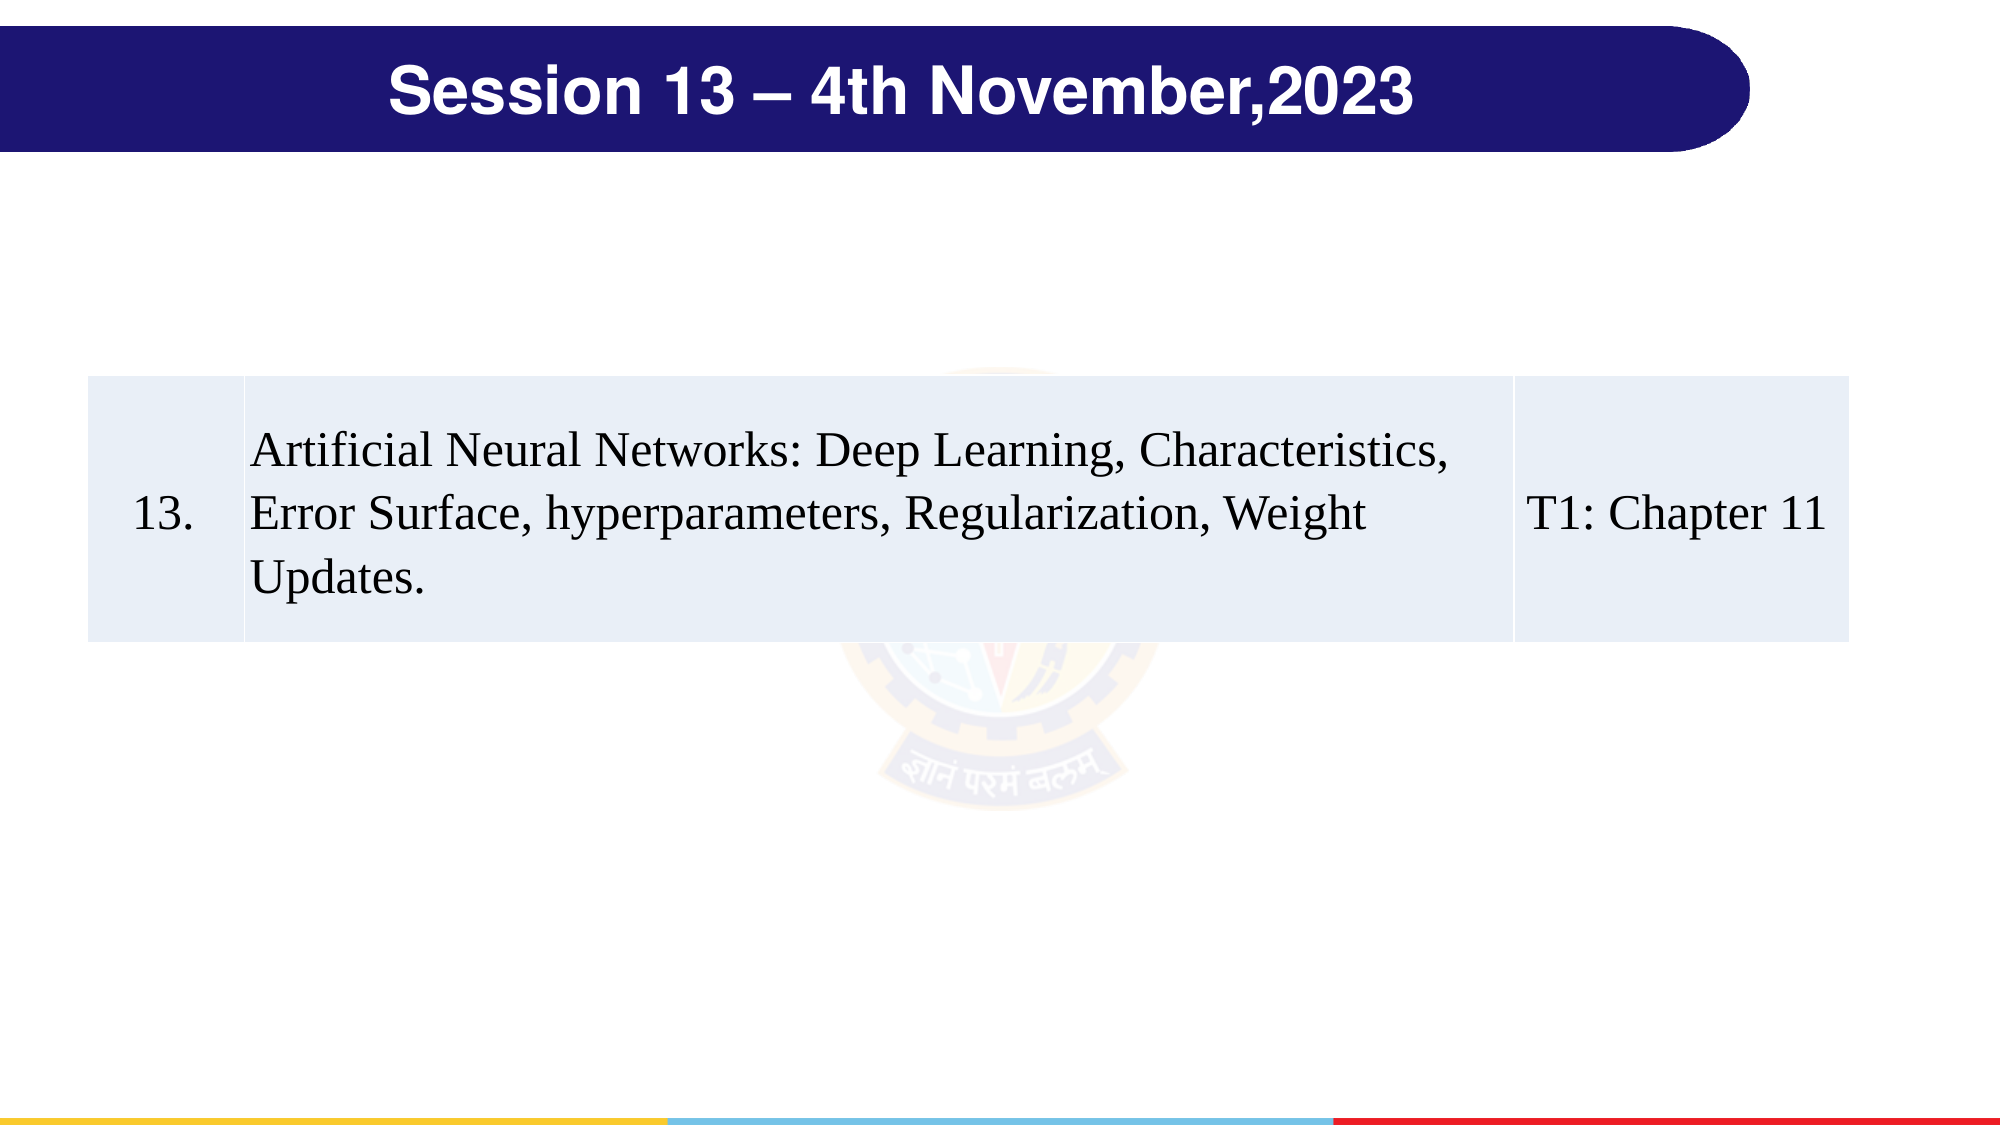

# Session 13 – 4th November,2023
| 13. | Artificial Neural Networks: Deep Learning, Characteristics, Error Surface, hyperparameters, Regularization, Weight Updates. | T1: Chapter 11 |
| --- | --- | --- |